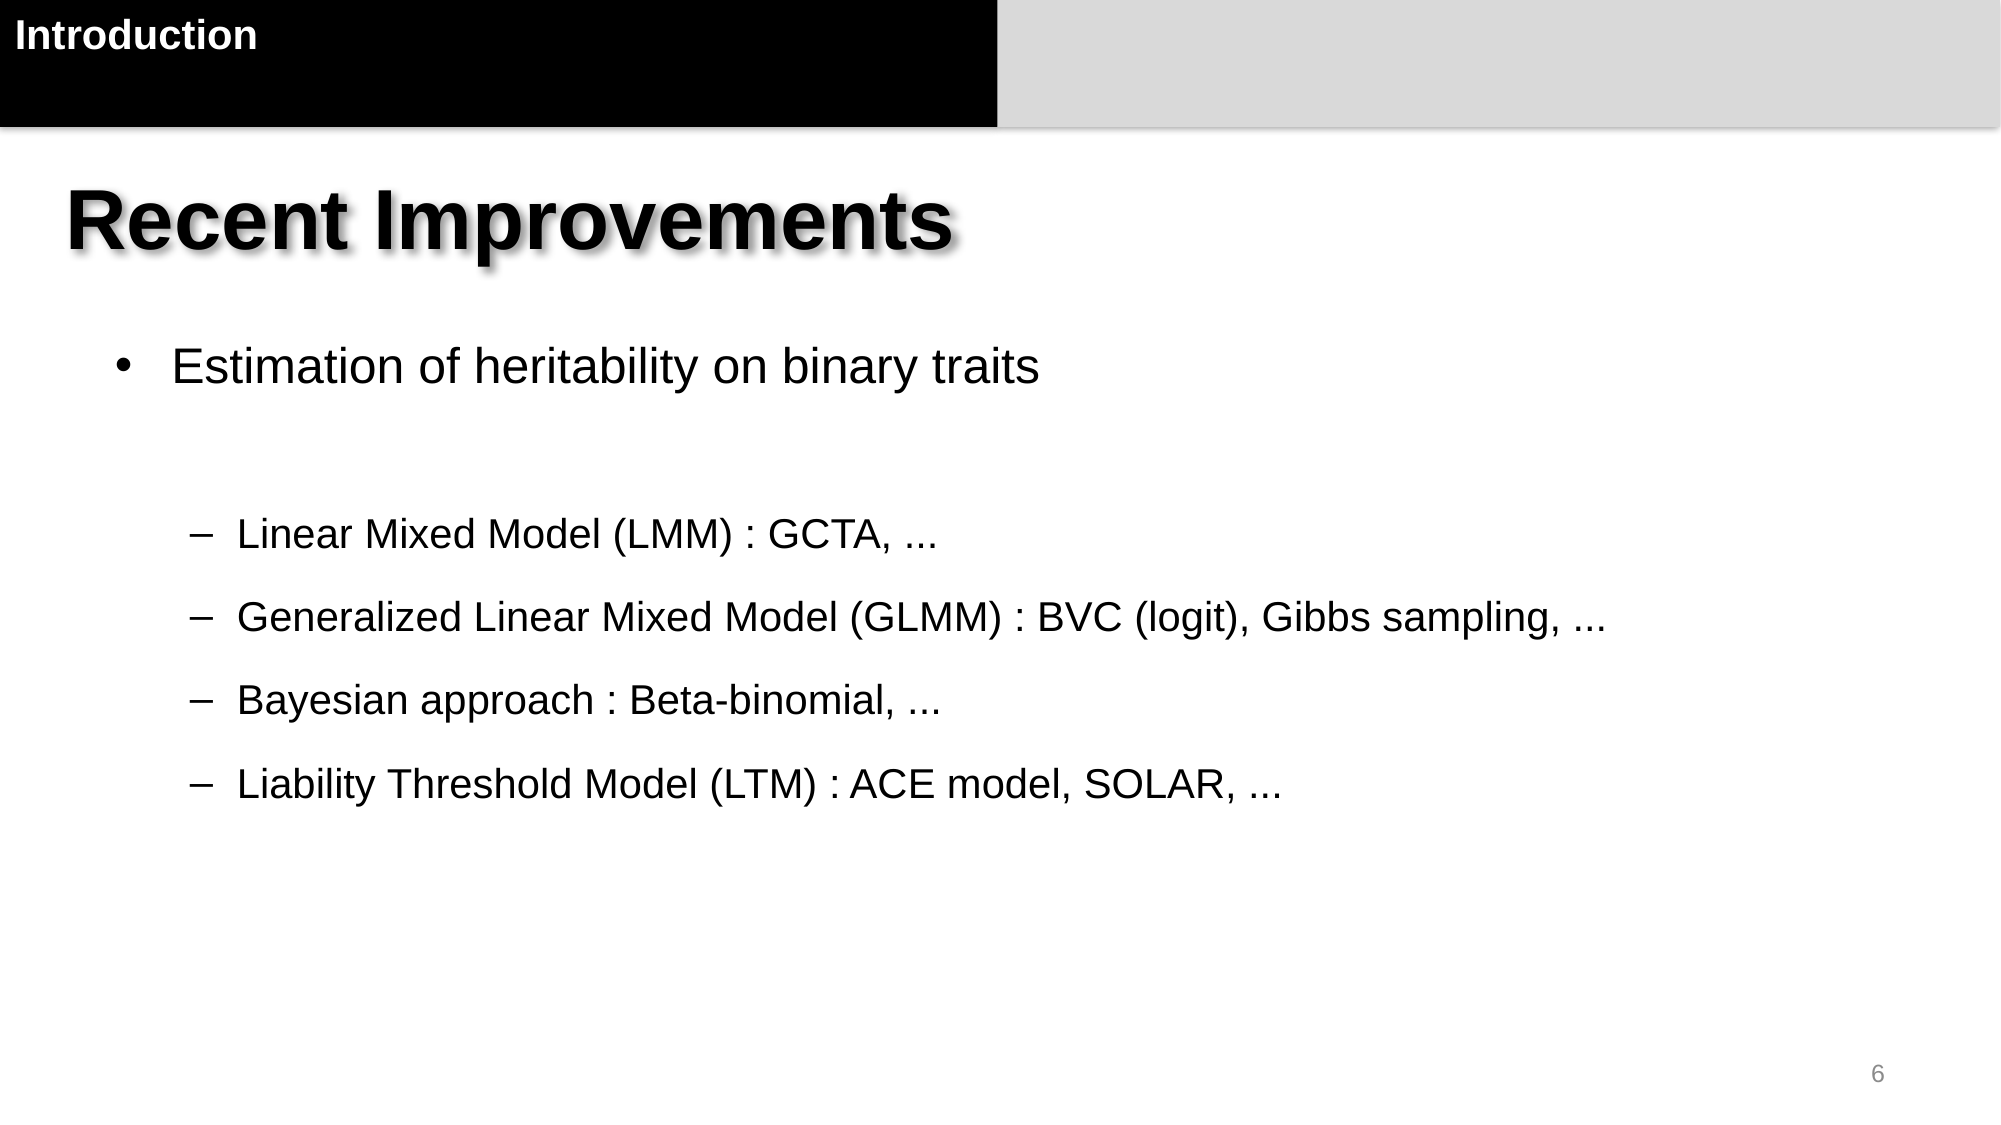

Introduction
# Recent Improvements
Estimation of heritability on binary traits

Linear Mixed Model (LMM) : GCTA, ...
Generalized Linear Mixed Model (GLMM) : BVC (logit), Gibbs sampling, ...
Bayesian approach : Beta-binomial, ...
Liability Threshold Model (LTM) : ACE model, SOLAR, ...
6